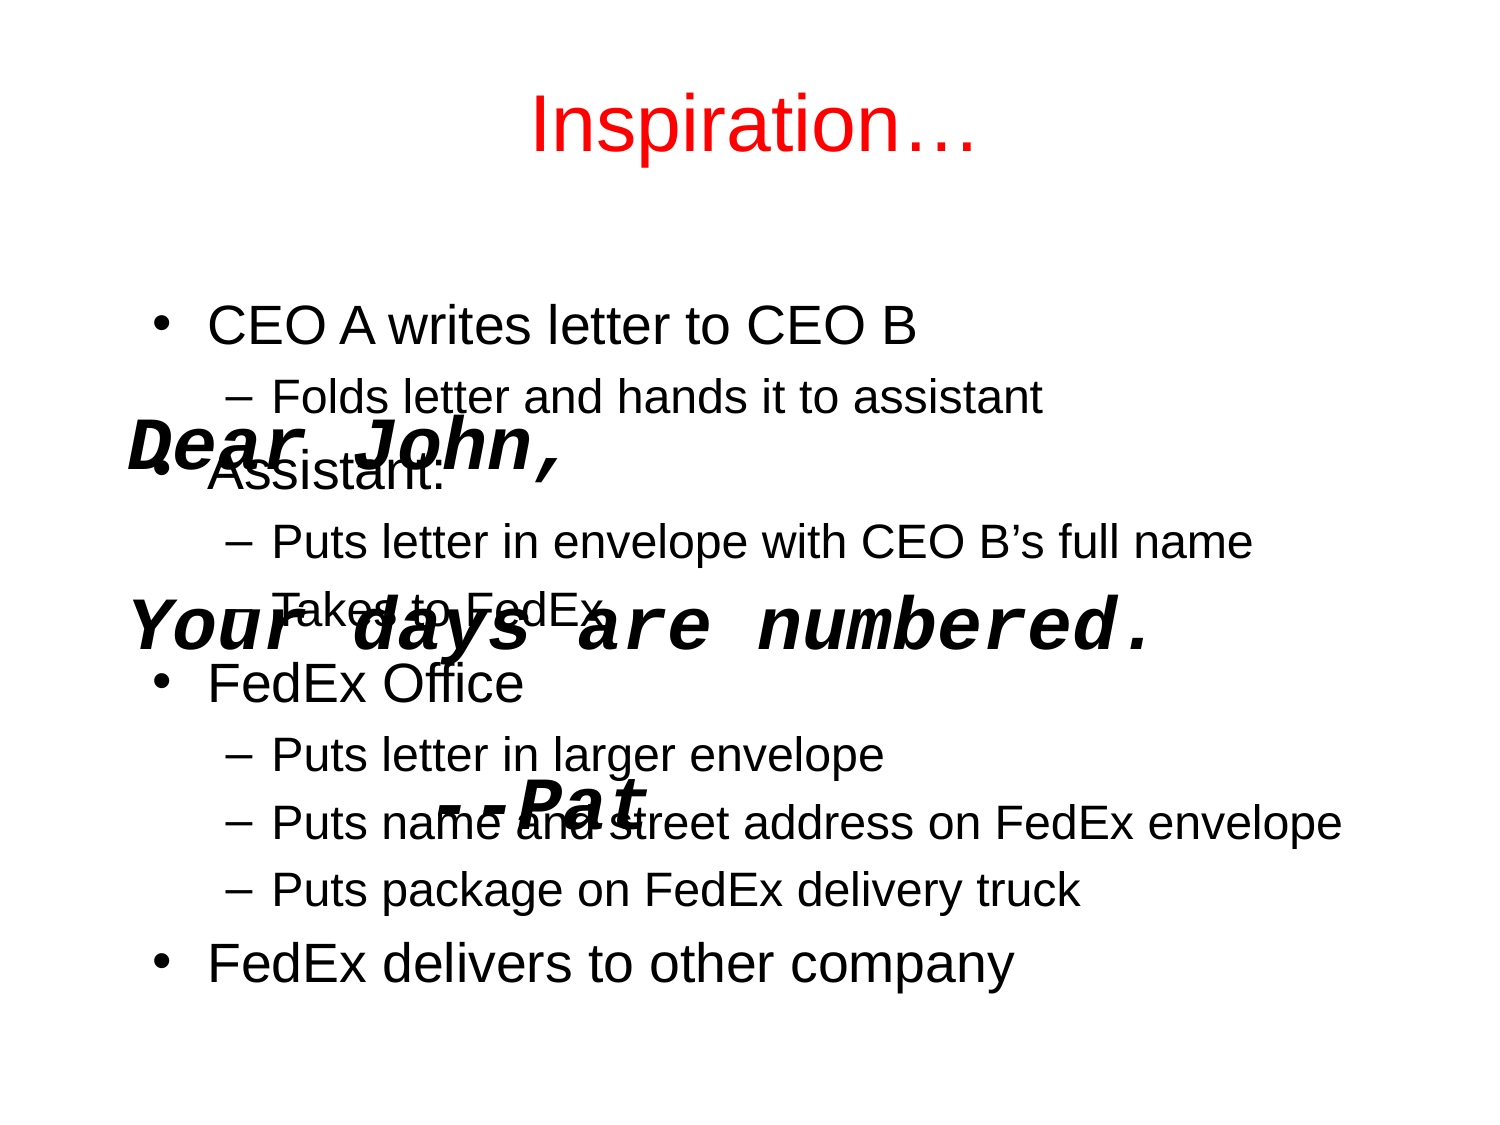

# Inspiration…
CEO A writes letter to CEO B
Folds letter and hands it to assistant
Assistant:
Puts letter in envelope with CEO B’s full name
Takes to FedEx
FedEx Office
Puts letter in larger envelope
Puts name and street address on FedEx envelope
Puts package on FedEx delivery truck
FedEx delivers to other company
Dear John,

Your days are numbered.

		--Pat